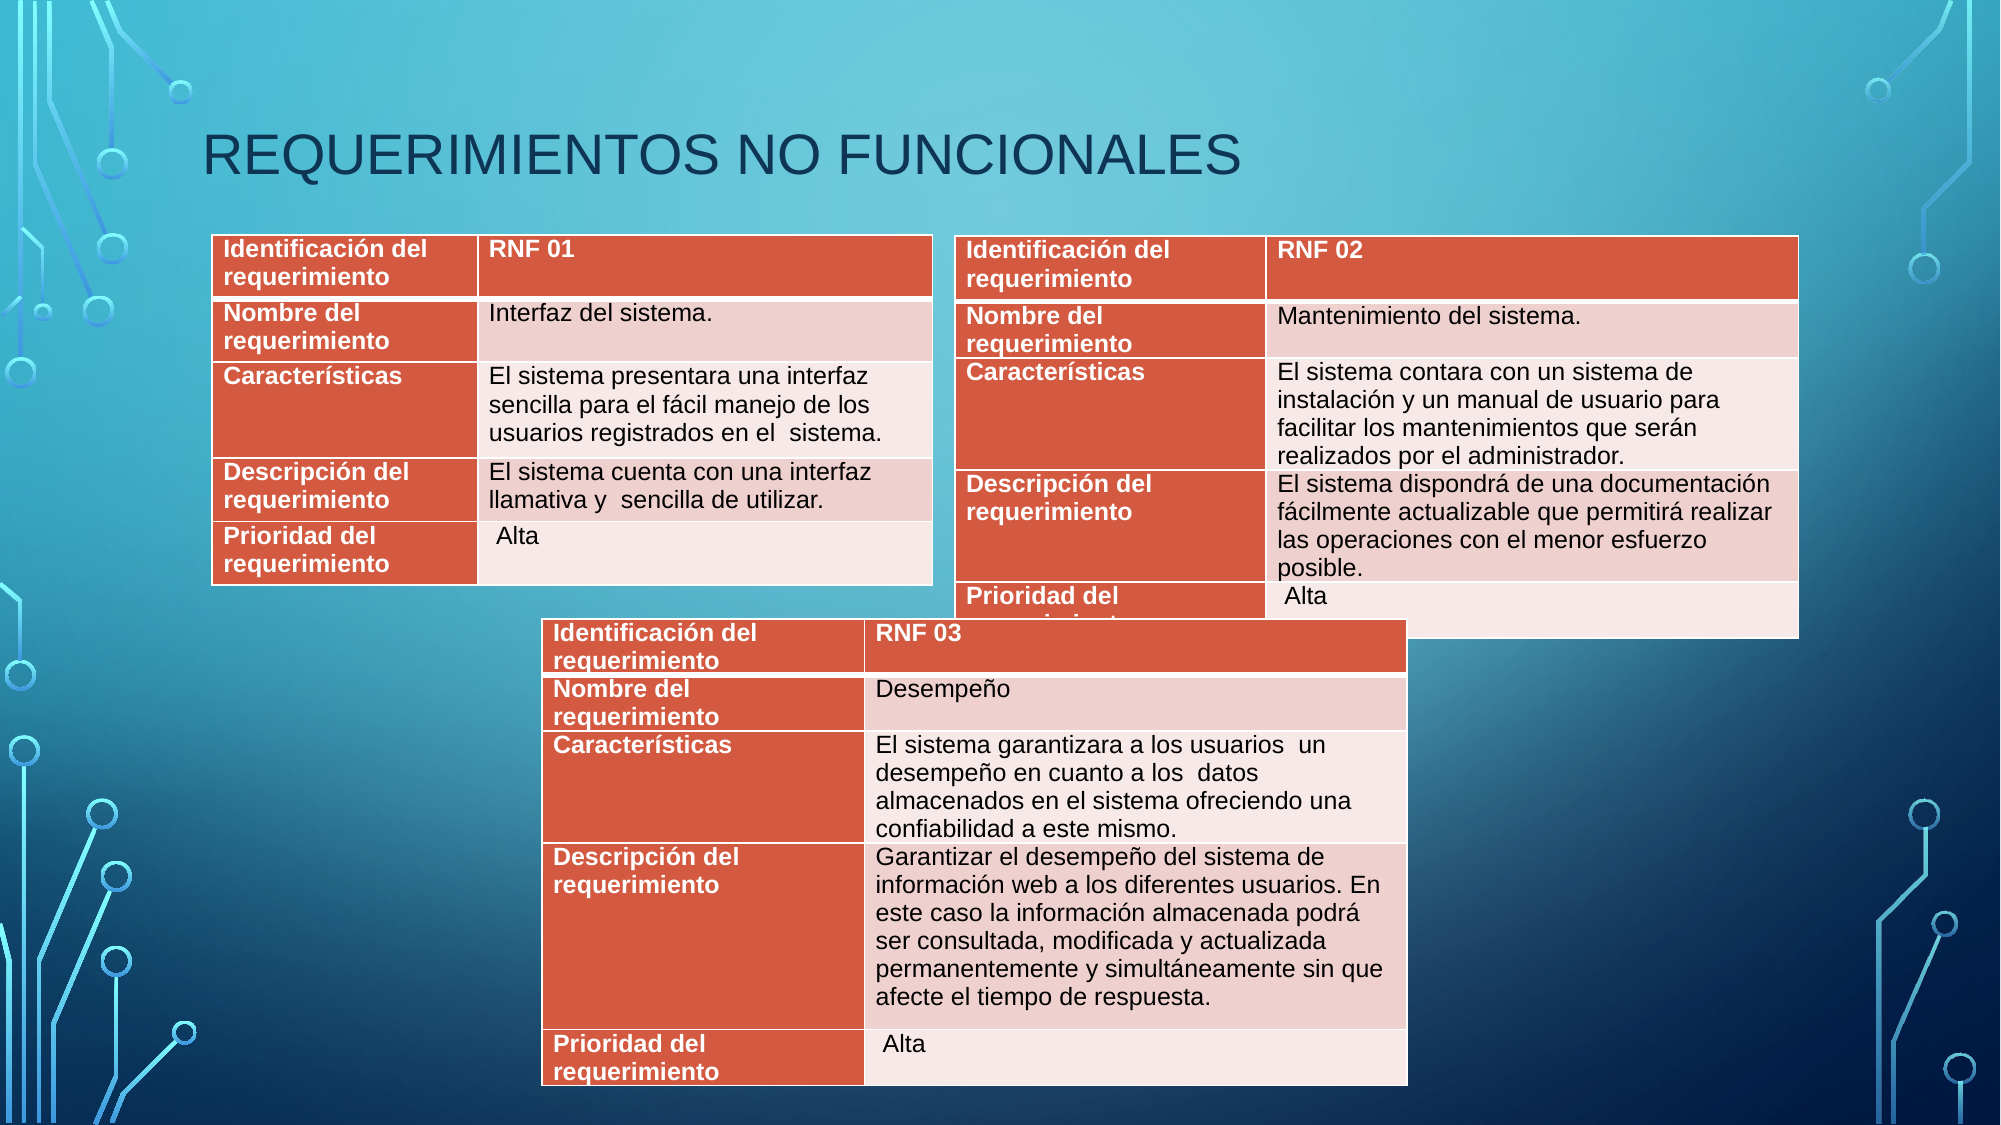

# REQUERIMIENTOS NO FUNCIONALES
| Identificación del requerimiento | RNF 01 |
| --- | --- |
| Nombre del requerimiento | Interfaz del sistema. |
| Características | El sistema presentara una interfaz sencilla para el fácil manejo de los usuarios registrados en el sistema. |
| Descripción del requerimiento | El sistema cuenta con una interfaz llamativa y sencilla de utilizar. |
| Prioridad del requerimiento | Alta |
| Identificación del requerimiento | RNF 02 |
| --- | --- |
| Nombre del requerimiento | Mantenimiento del sistema. |
| Características | El sistema contara con un sistema de instalación y un manual de usuario para facilitar los mantenimientos que serán realizados por el administrador. |
| Descripción del requerimiento | El sistema dispondrá de una documentación fácilmente actualizable que permitirá realizar las operaciones con el menor esfuerzo posible. |
| Prioridad del requerimiento | Alta |
| Identificación del requerimiento | RNF 03 |
| --- | --- |
| Nombre del requerimiento | Desempeño |
| Características | El sistema garantizara a los usuarios un desempeño en cuanto a los datos almacenados en el sistema ofreciendo una confiabilidad a este mismo. |
| Descripción del requerimiento | Garantizar el desempeño del sistema de información web a los diferentes usuarios. En este caso la información almacenada podrá ser consultada, modificada y actualizada permanentemente y simultáneamente sin que afecte el tiempo de respuesta. |
| Prioridad del requerimiento | Alta |